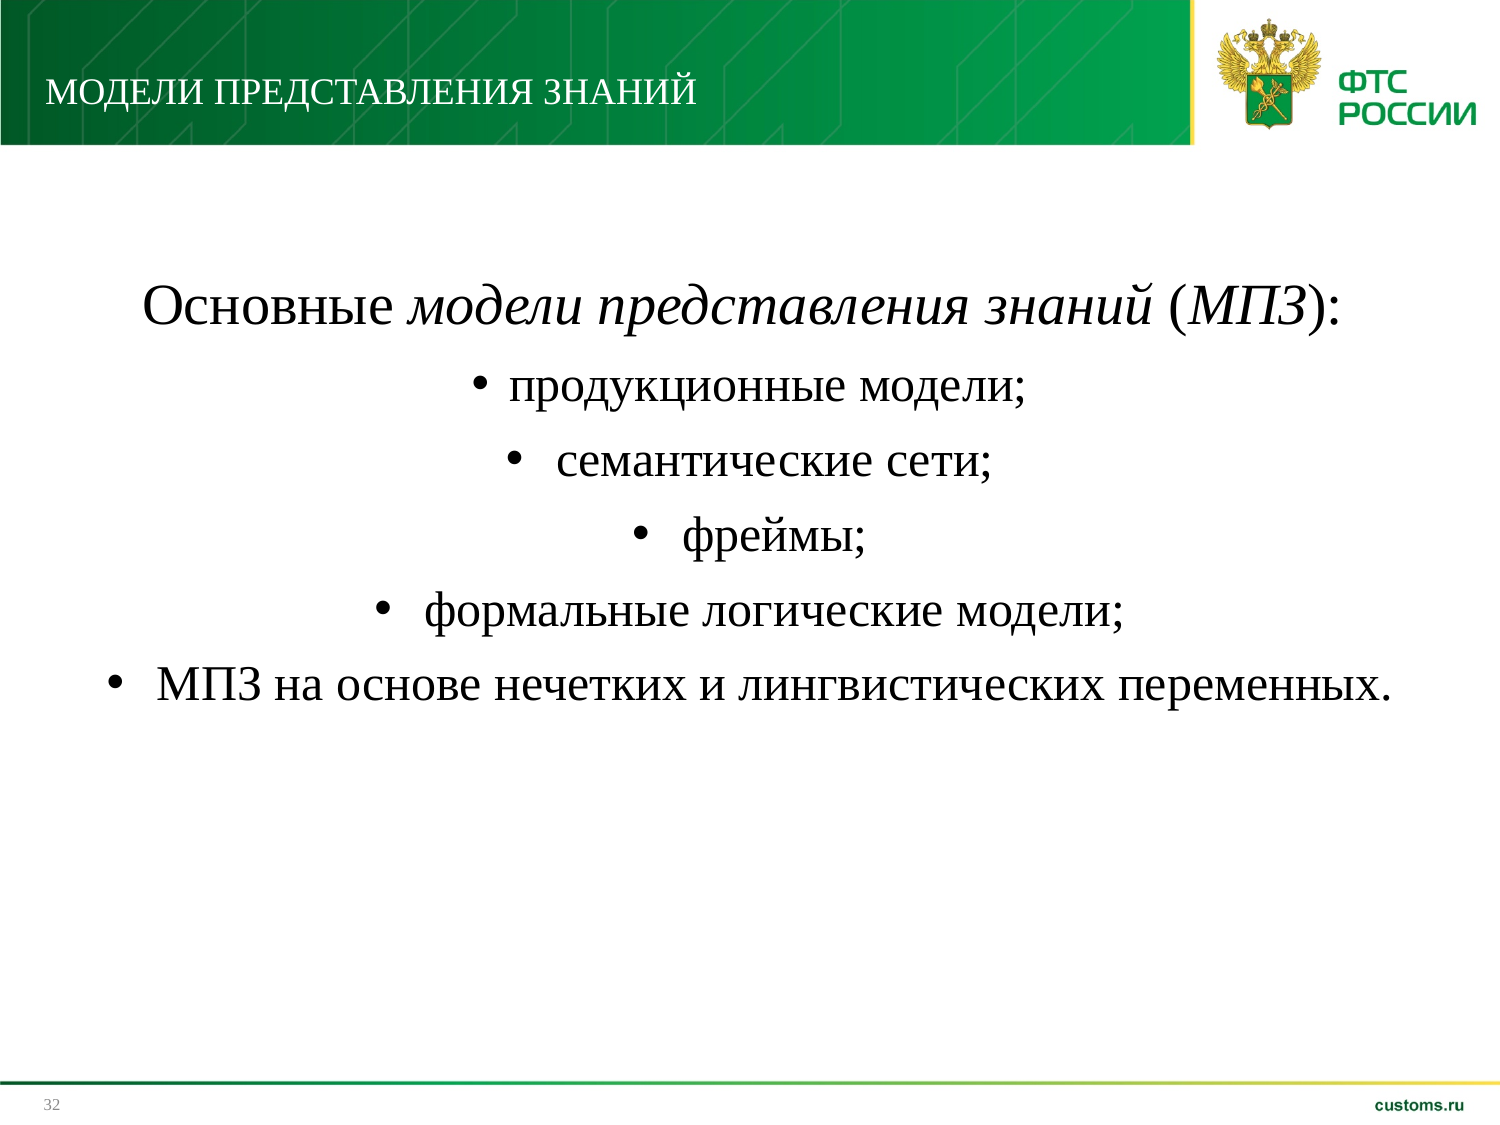

# МОДЕЛИ ПРЕДСТАВЛЕНИЯ ЗНАНИЙ
Основные модели представления знаний (МПЗ):
продукционные модели;
 семантические сети;
 фреймы;
 формальные логические модели;
 МПЗ на основе нечетких и лингвистических переменных.
32